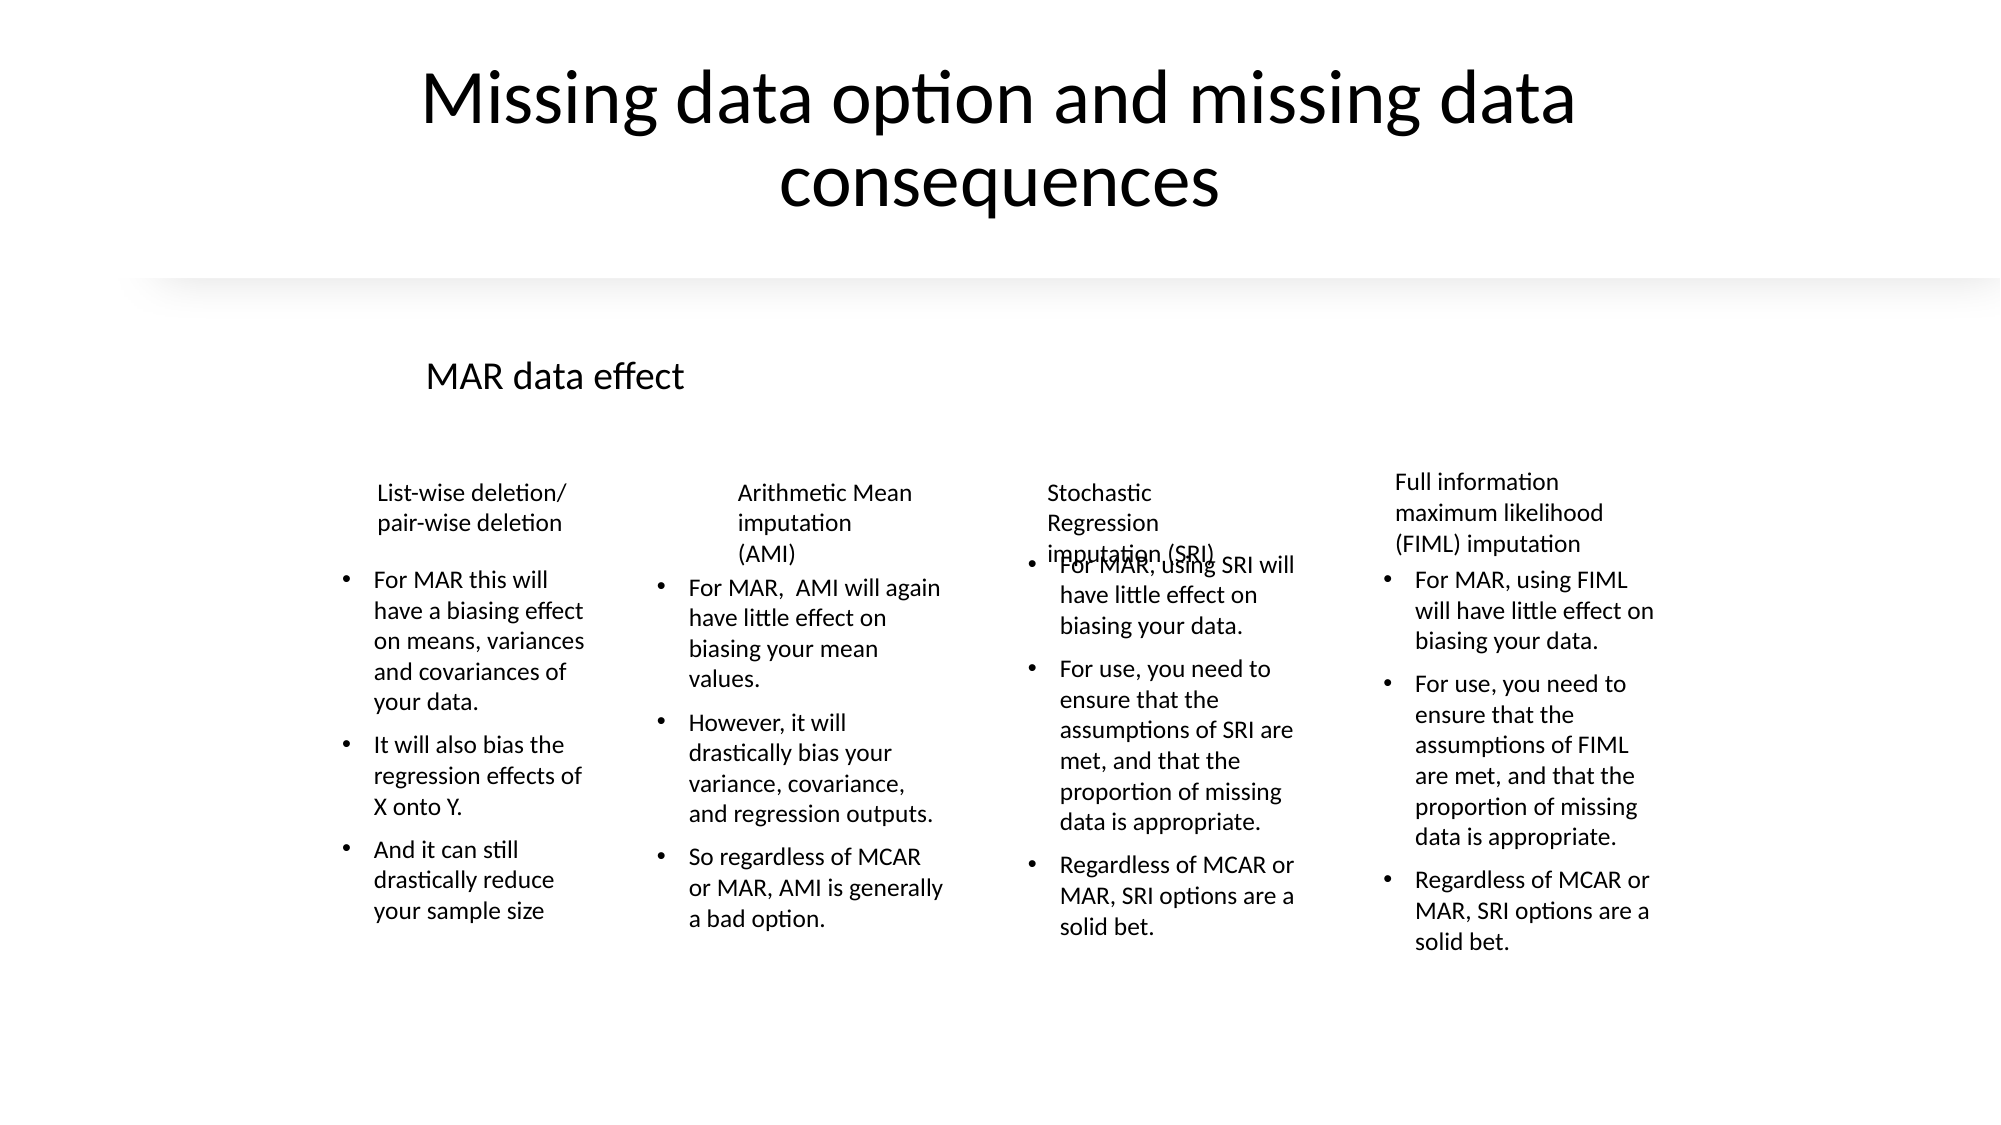

# Missing data option and missing data consequences
MAR data effect
Full information maximum likelihood (FIML) imputation
List-wise deletion/ pair-wise deletion
Arithmetic Mean imputation (AMI)
Stochastic Regression imputation (SRI)
For MAR, using SRI will have little effect on biasing your data.
For use, you need to ensure that the assumptions of SRI are met, and that the proportion of missing data is appropriate.
Regardless of MCAR or MAR, SRI options are a solid bet.
For MAR this will have a biasing effect on means, variances and covariances of your data.
It will also bias the regression effects of X onto Y.
And it can still drastically reduce your sample size
For MAR, using FIML will have little effect on biasing your data.
For use, you need to ensure that the assumptions of FIML are met, and that the proportion of missing data is appropriate.
Regardless of MCAR or MAR, SRI options are a solid bet.

For MAR,  AMI will again have little effect on biasing your mean values.
However, it will drastically bias your variance, covariance,  and regression outputs.
So regardless of MCAR or MAR, AMI is generally a bad option.